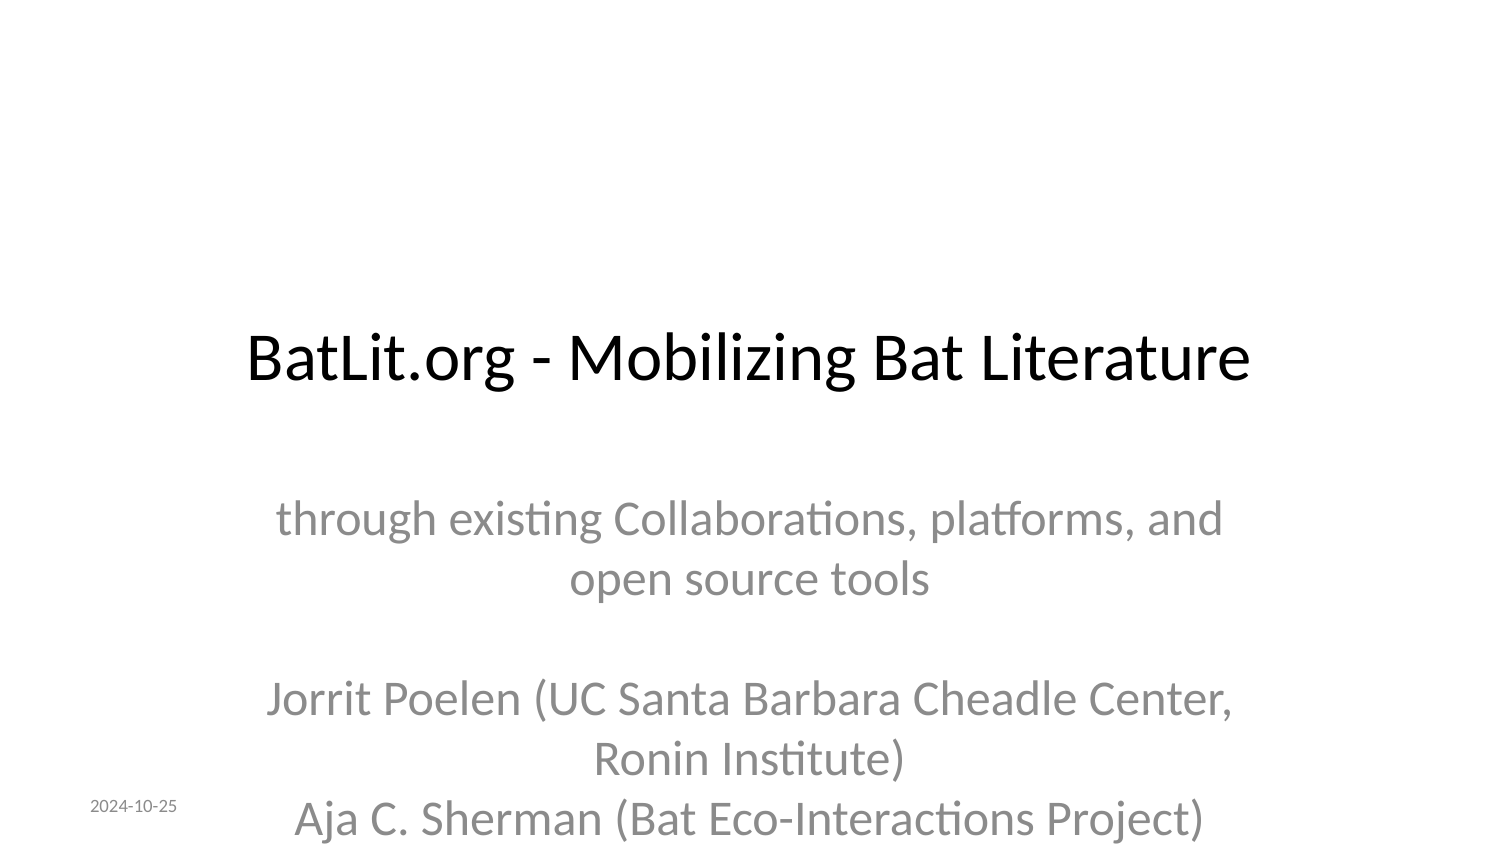

# BatLit.org - Mobilizing Bat Literature
through existing Collaborations, platforms, and open source tools
Jorrit Poelen (UC Santa Barbara Cheadle Center, Ronin Institute)
Aja C. Sherman (Bat Eco-Interactions Project)
Anna Willoughby (University of Georgia, Athens, GA, US)
Donat Agosti (Plazi)
Nancy B. Simmons (American Museum of Natural History)
Nathan S. Upham (Arizona State University)
Cullen Geiselman (Bat Eco-Interactions Project)
2024-10-25